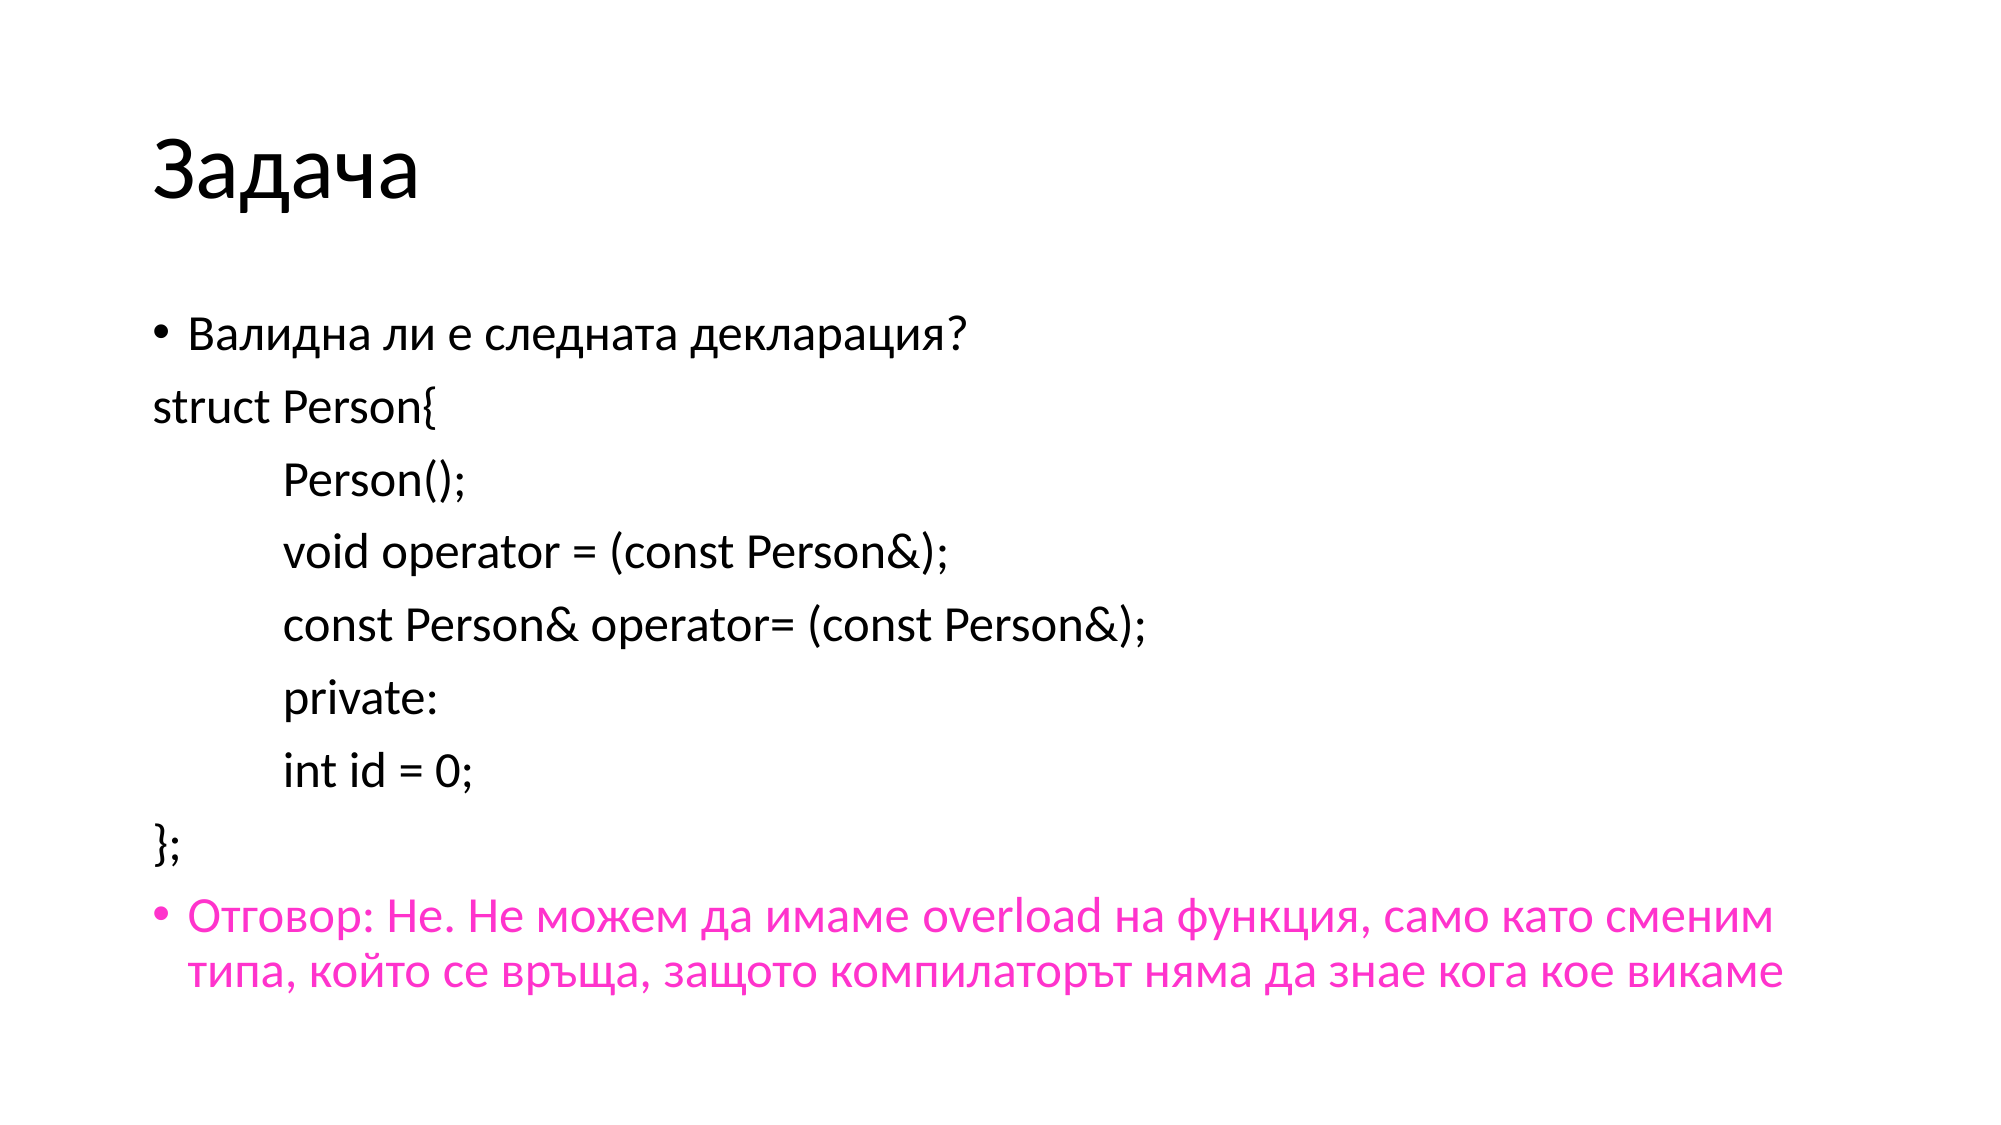

# Задача
Валидна ли е следната декларация?
struct Person{
	Person();
	void operator = (const Person&);
	const Person& operator= (const Person&);
	private:
	int id = 0;
};
Отговор: Не. Не можем да имаме overload на функция, само като сменим типа, който се връща, защото компилаторът няма да знае кога кое викаме